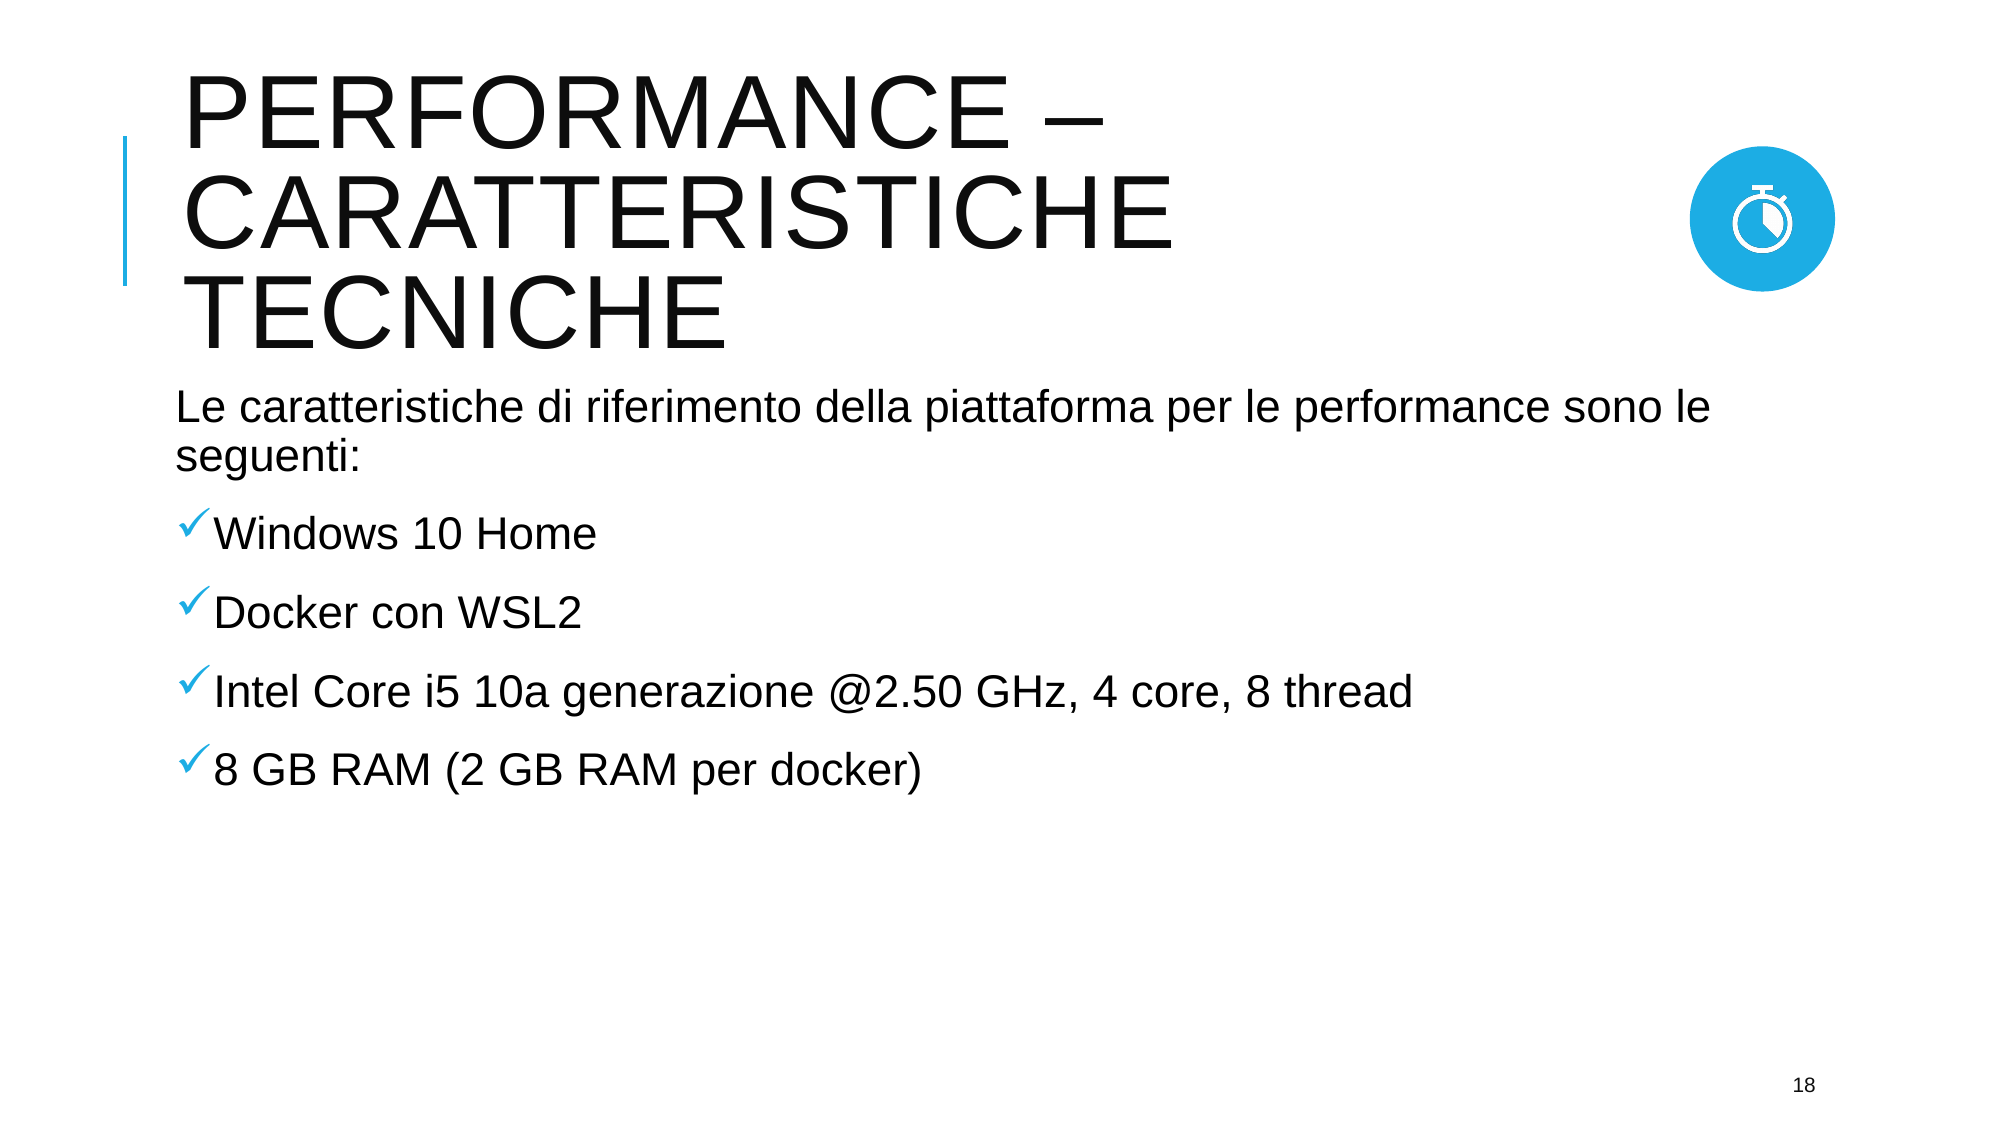

# Performance – CARATTERISTICHE TECNICHE

Le caratteristiche di riferimento della piattaforma per le performance sono le seguenti:
Windows 10 Home
Docker con WSL2
Intel Core i5 10a generazione @2.50 GHz, 4 core, 8 thread
8 GB RAM (2 GB RAM per docker)

18